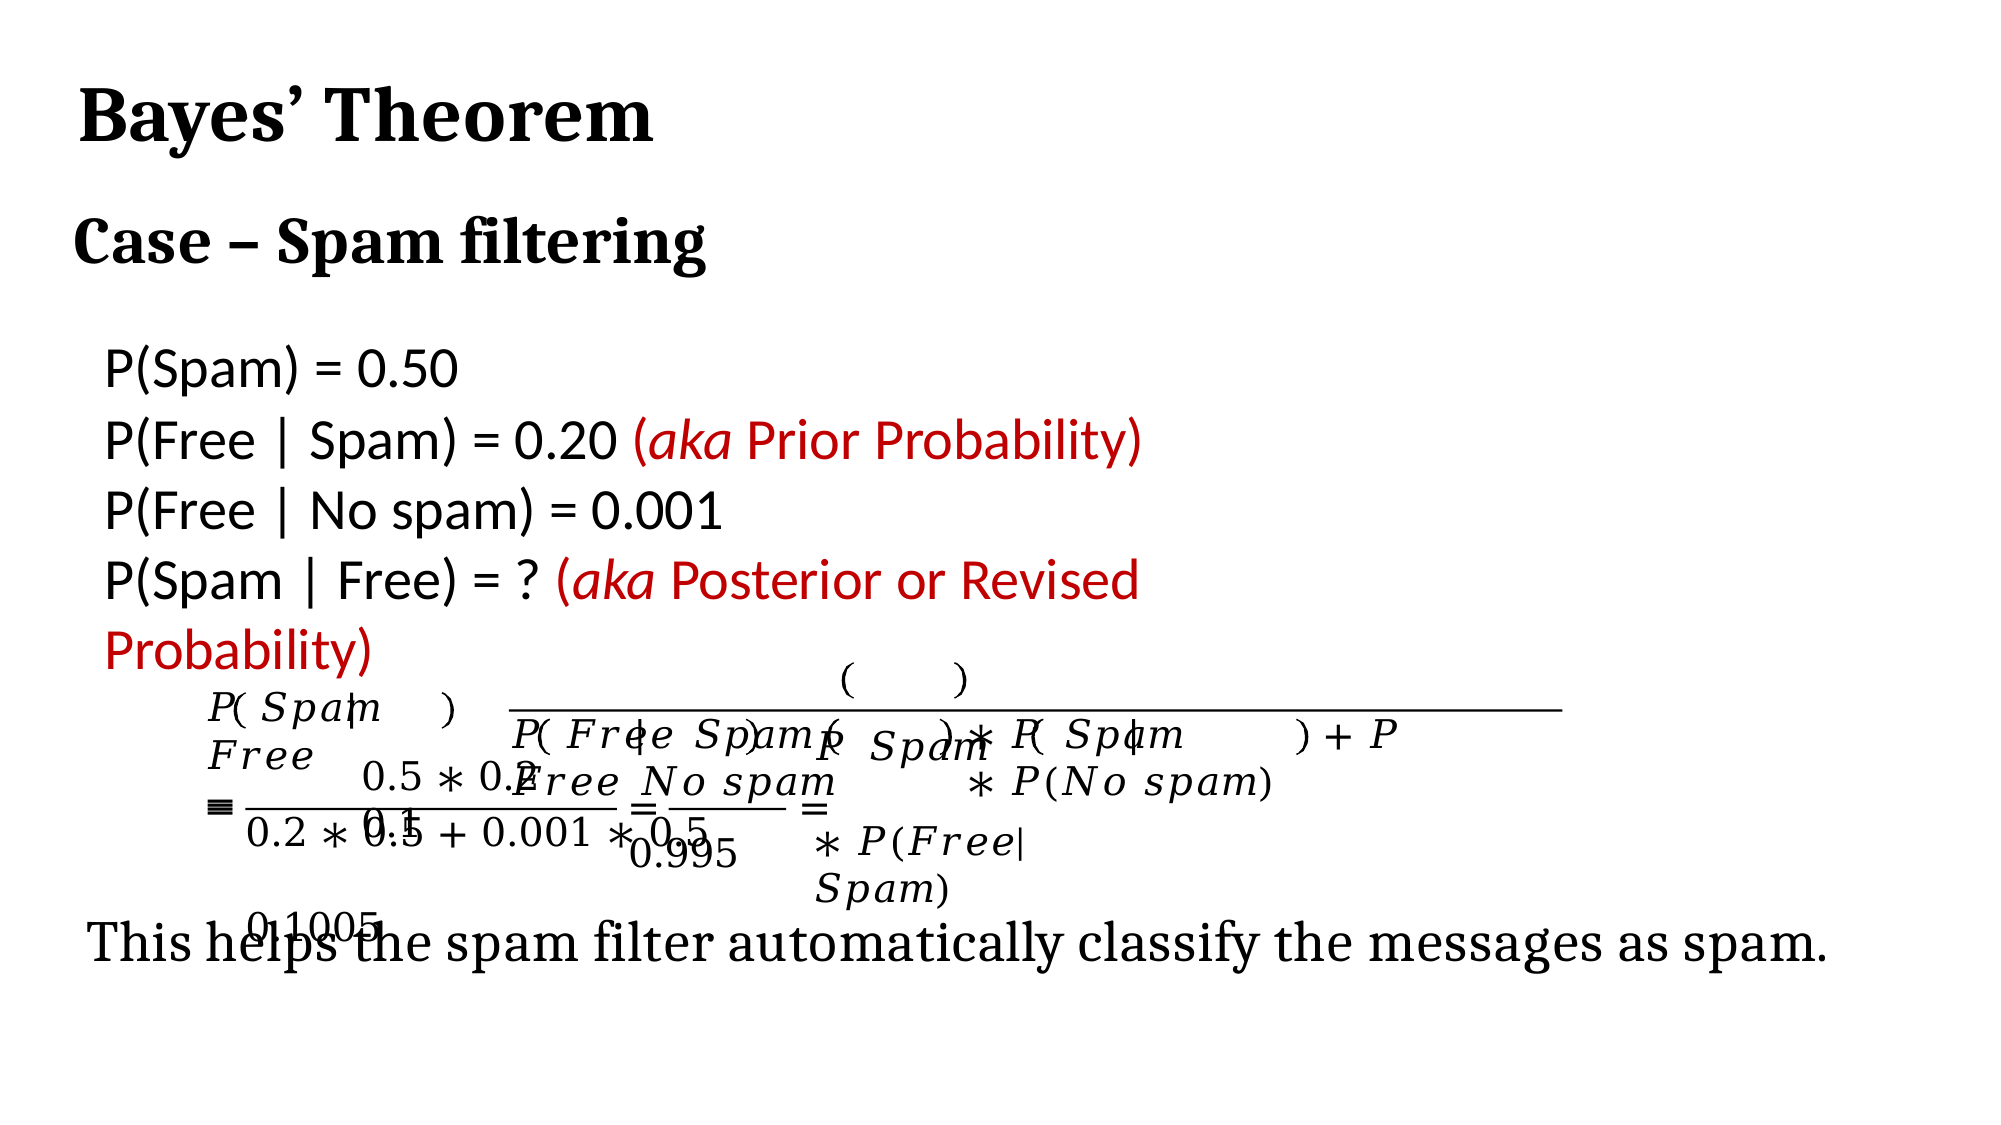

Bayes’ Theorem
# Case – Spam filtering
P(Spam) = 0.50
P(Free | Spam) = 0.20 (aka Prior Probability) P(Free | No spam) = 0.001
P(Spam | Free) = ? (aka Posterior or Revised Probability)
𝑃 𝑆𝑝𝑎𝑚	∗ 𝑃(𝐹𝑟𝑒𝑒|𝑆𝑝𝑎𝑚)

𝑃 𝑆𝑝𝑎𝑚 𝐹𝑟𝑒𝑒	=

𝑃 𝐹𝑟𝑒𝑒 𝑆𝑝𝑎𝑚	∗ 𝑃 𝑆𝑝𝑎𝑚	+ 𝑃 𝐹𝑟𝑒𝑒 𝑁𝑜 𝑠𝑝𝑎𝑚	∗ 𝑃(𝑁𝑜 𝑠𝑝𝑎𝑚)

0.5 ∗ 0.2	0.1
=
=	= 0.995
0.2 ∗ 0.5 + 0.001 ∗ 0.5	0.1005

This helps the spam filter automatically classify the messages as spam.